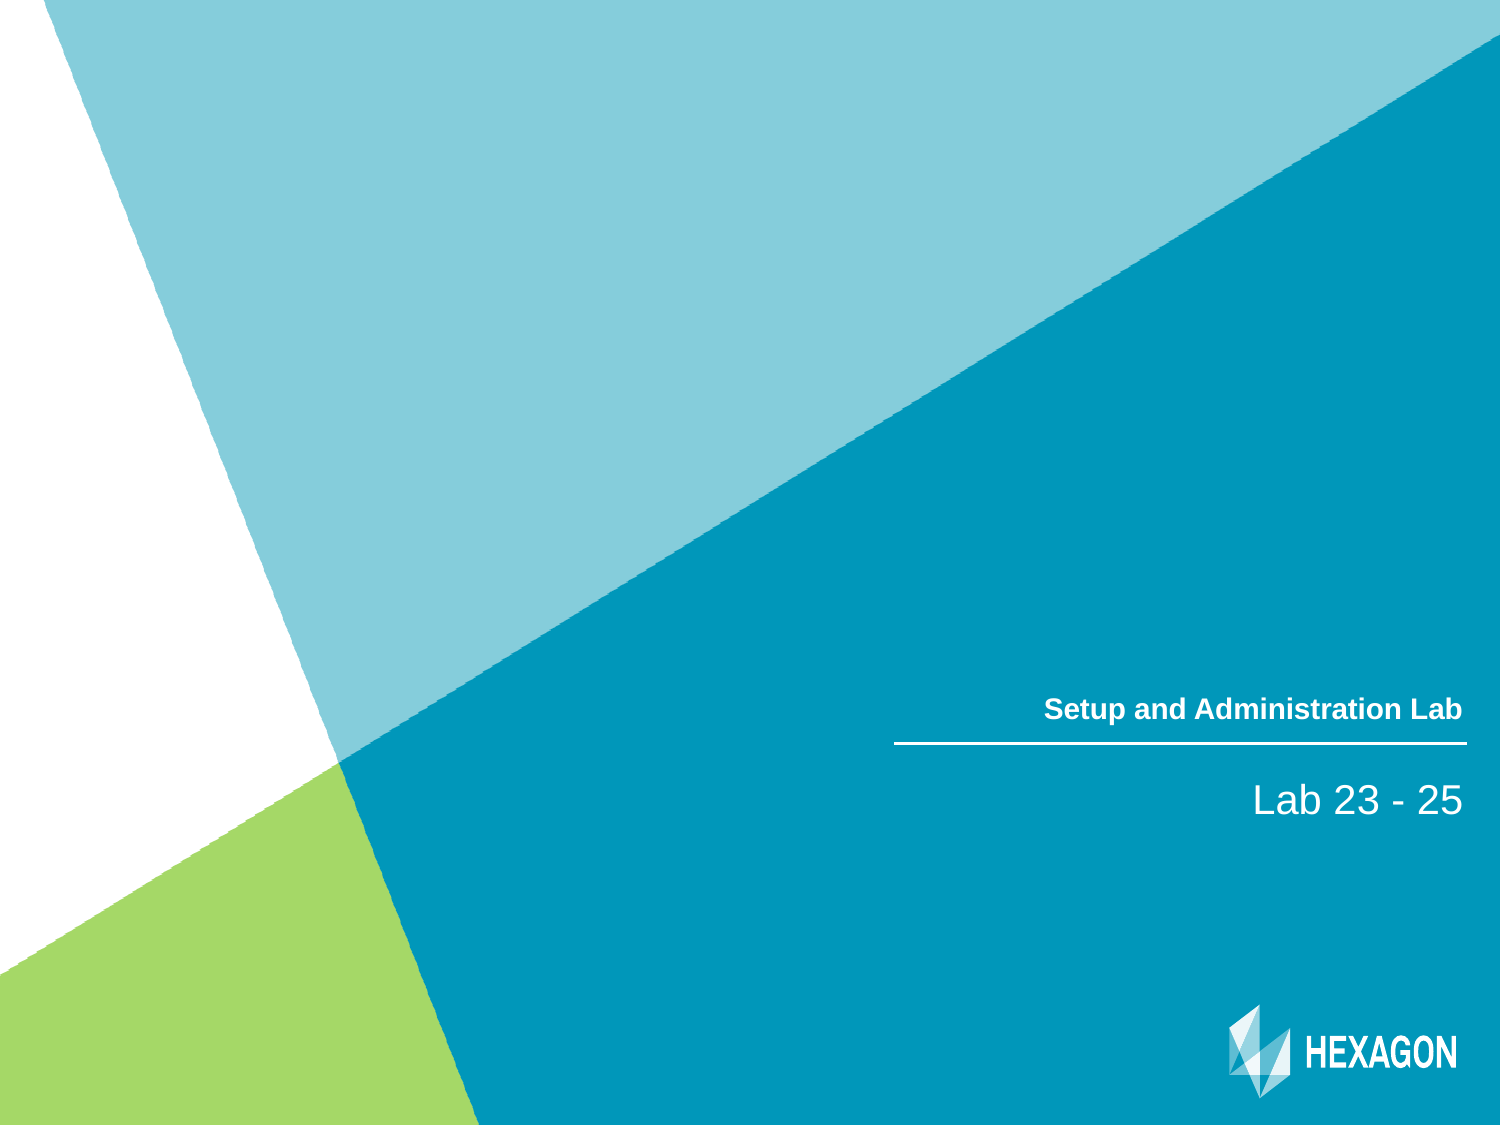

# Setup and Administration Lab
Lab 23 - 25